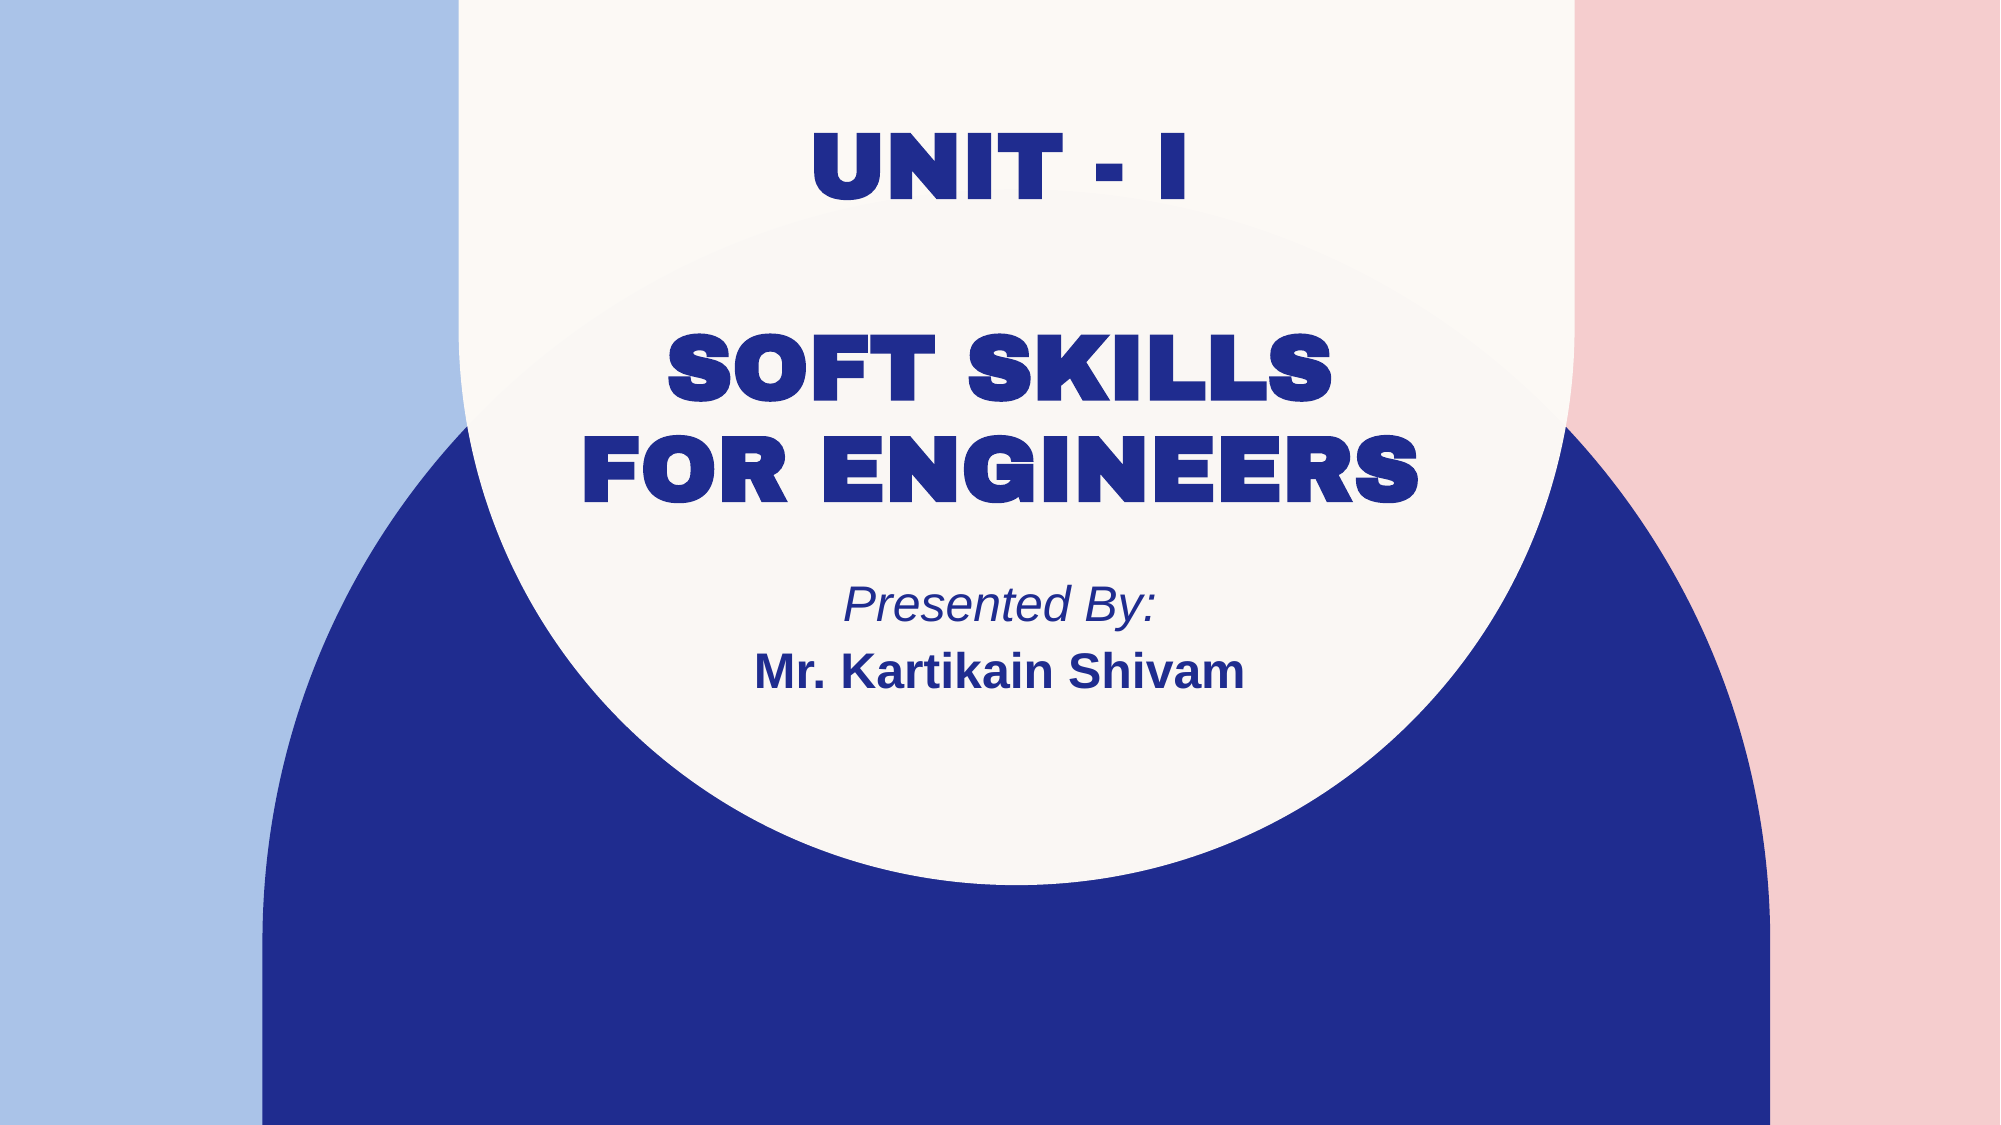

Unit - i
# Soft skills for engineers
Presented By:
Mr. Kartikain Shivam